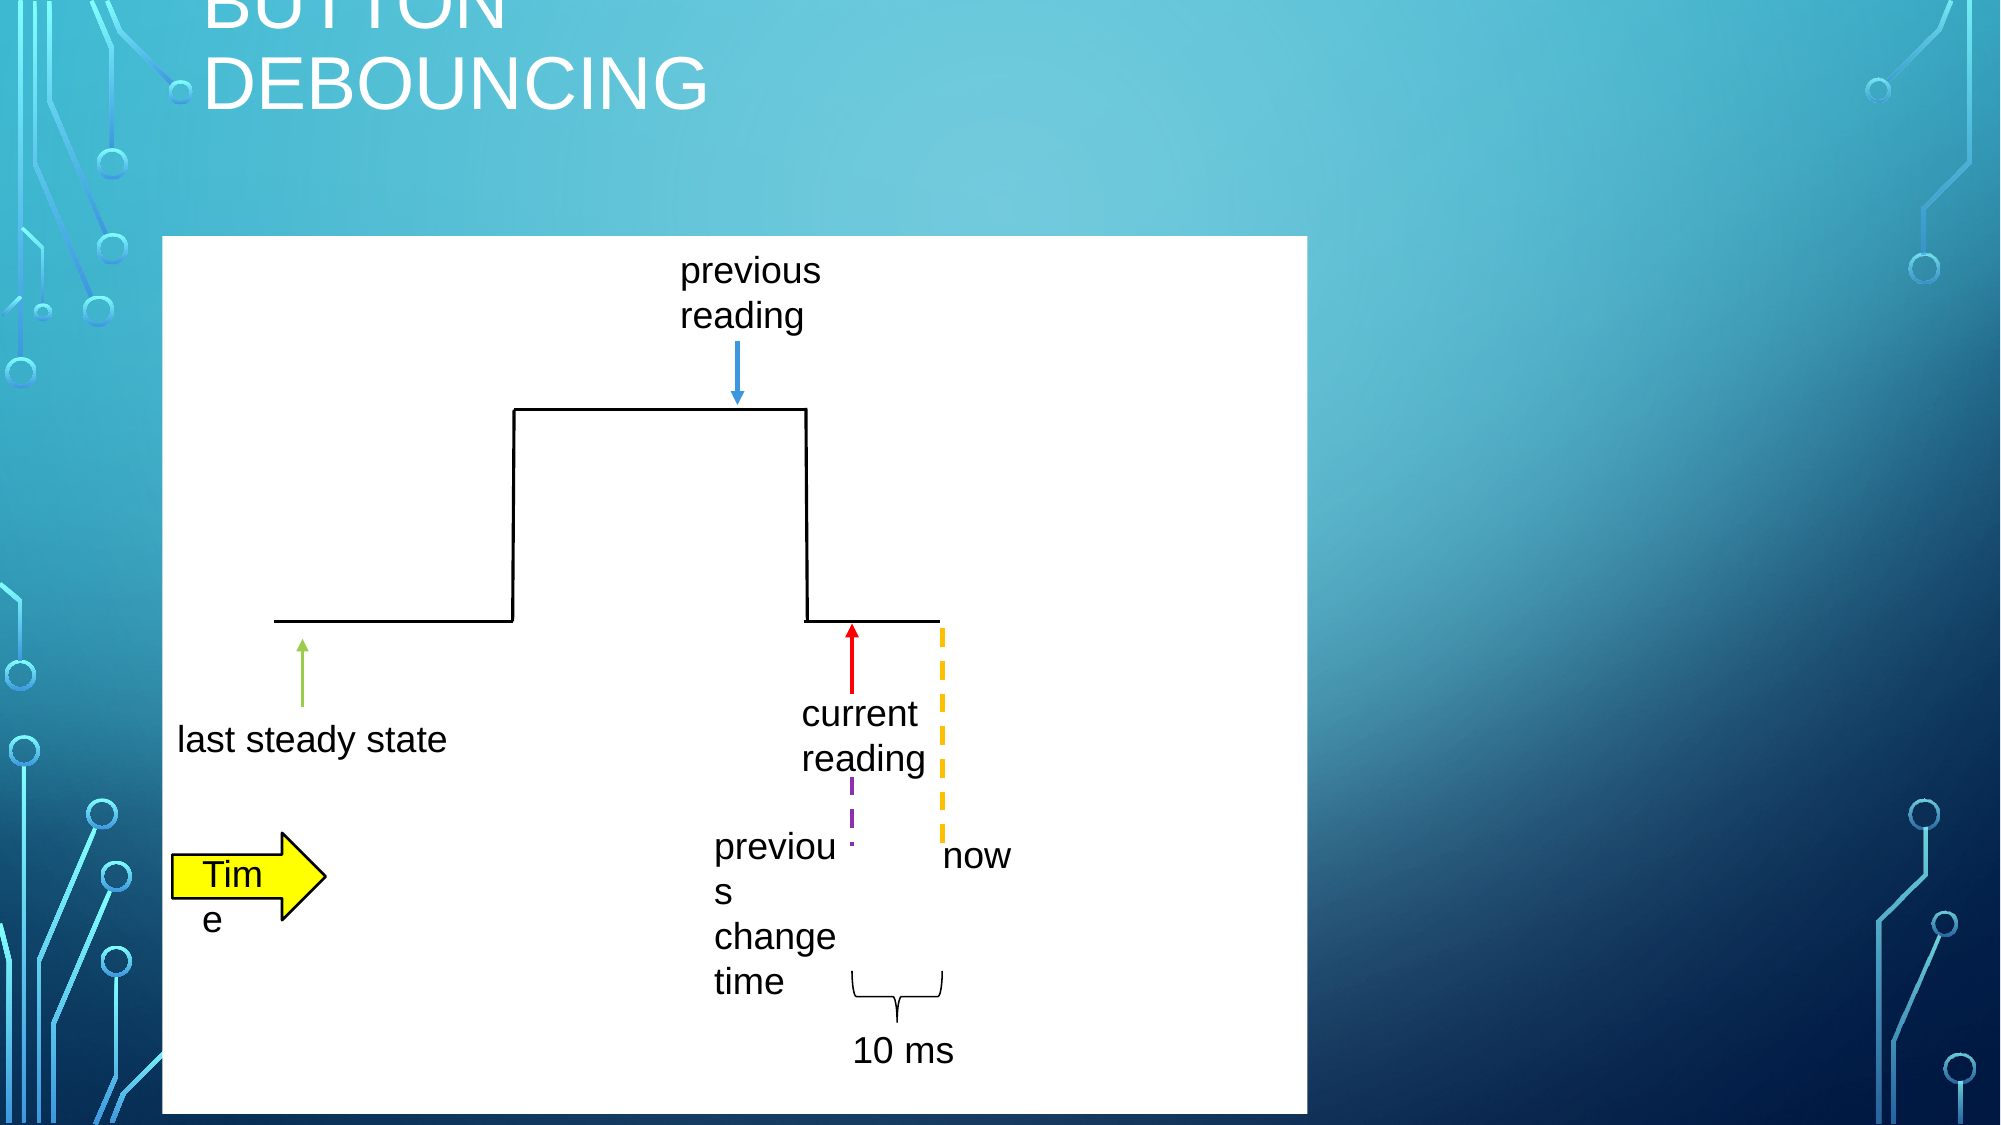

# Button debouncing

last steady state
previous reading
current reading
previous change time
now

Time

10 ms